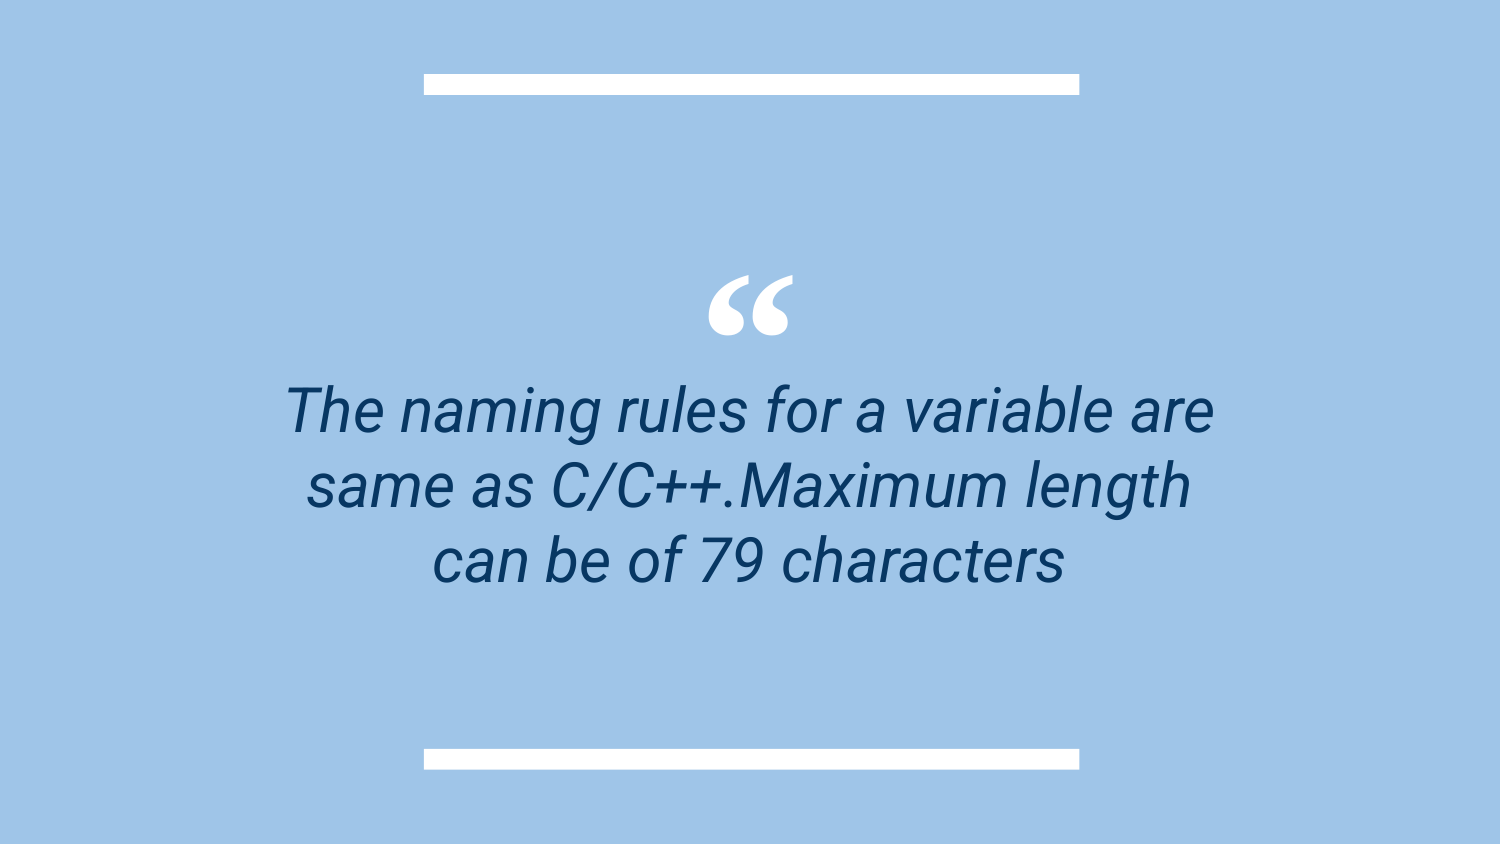

The naming rules for a variable are same as C/C++.Maximum length can be of 79 characters
6